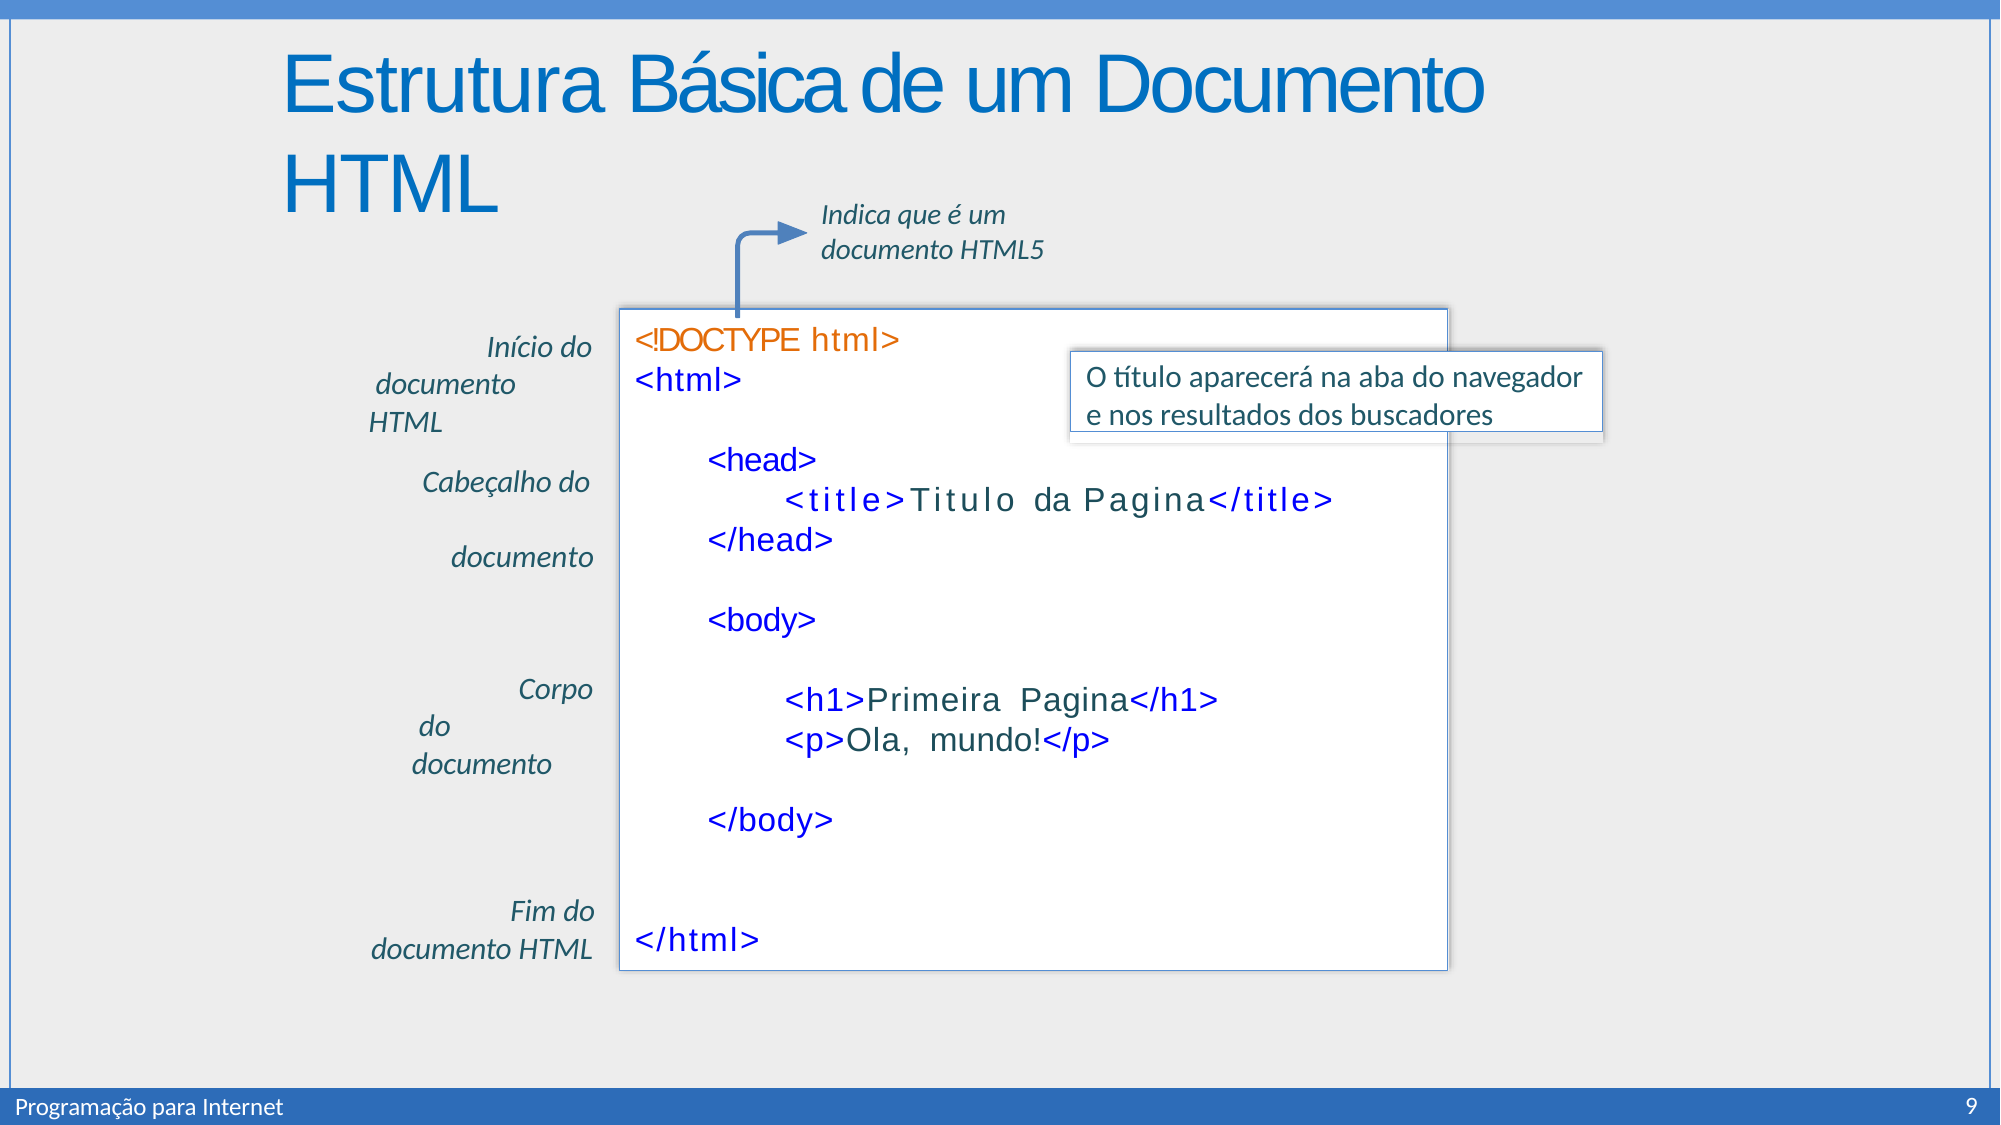

# Estrutura Básica de um Documento HTML
Indica que é um  documento HTML5

<!DOCTYPE html>
<html>
Início do  documento HTML
O título aparecerá na aba do navegador
e nos resultados dos buscadores
<head>
<title>Titulo da Pagina</title>
</head>
Cabeçalho do  documento
<body>
Corpo  do documento
<h1>Primeira Pagina</h1>
<p>Ola, mundo!</p>
</body>
Fim do
documento HTML
</html>
9
Programação para Internet